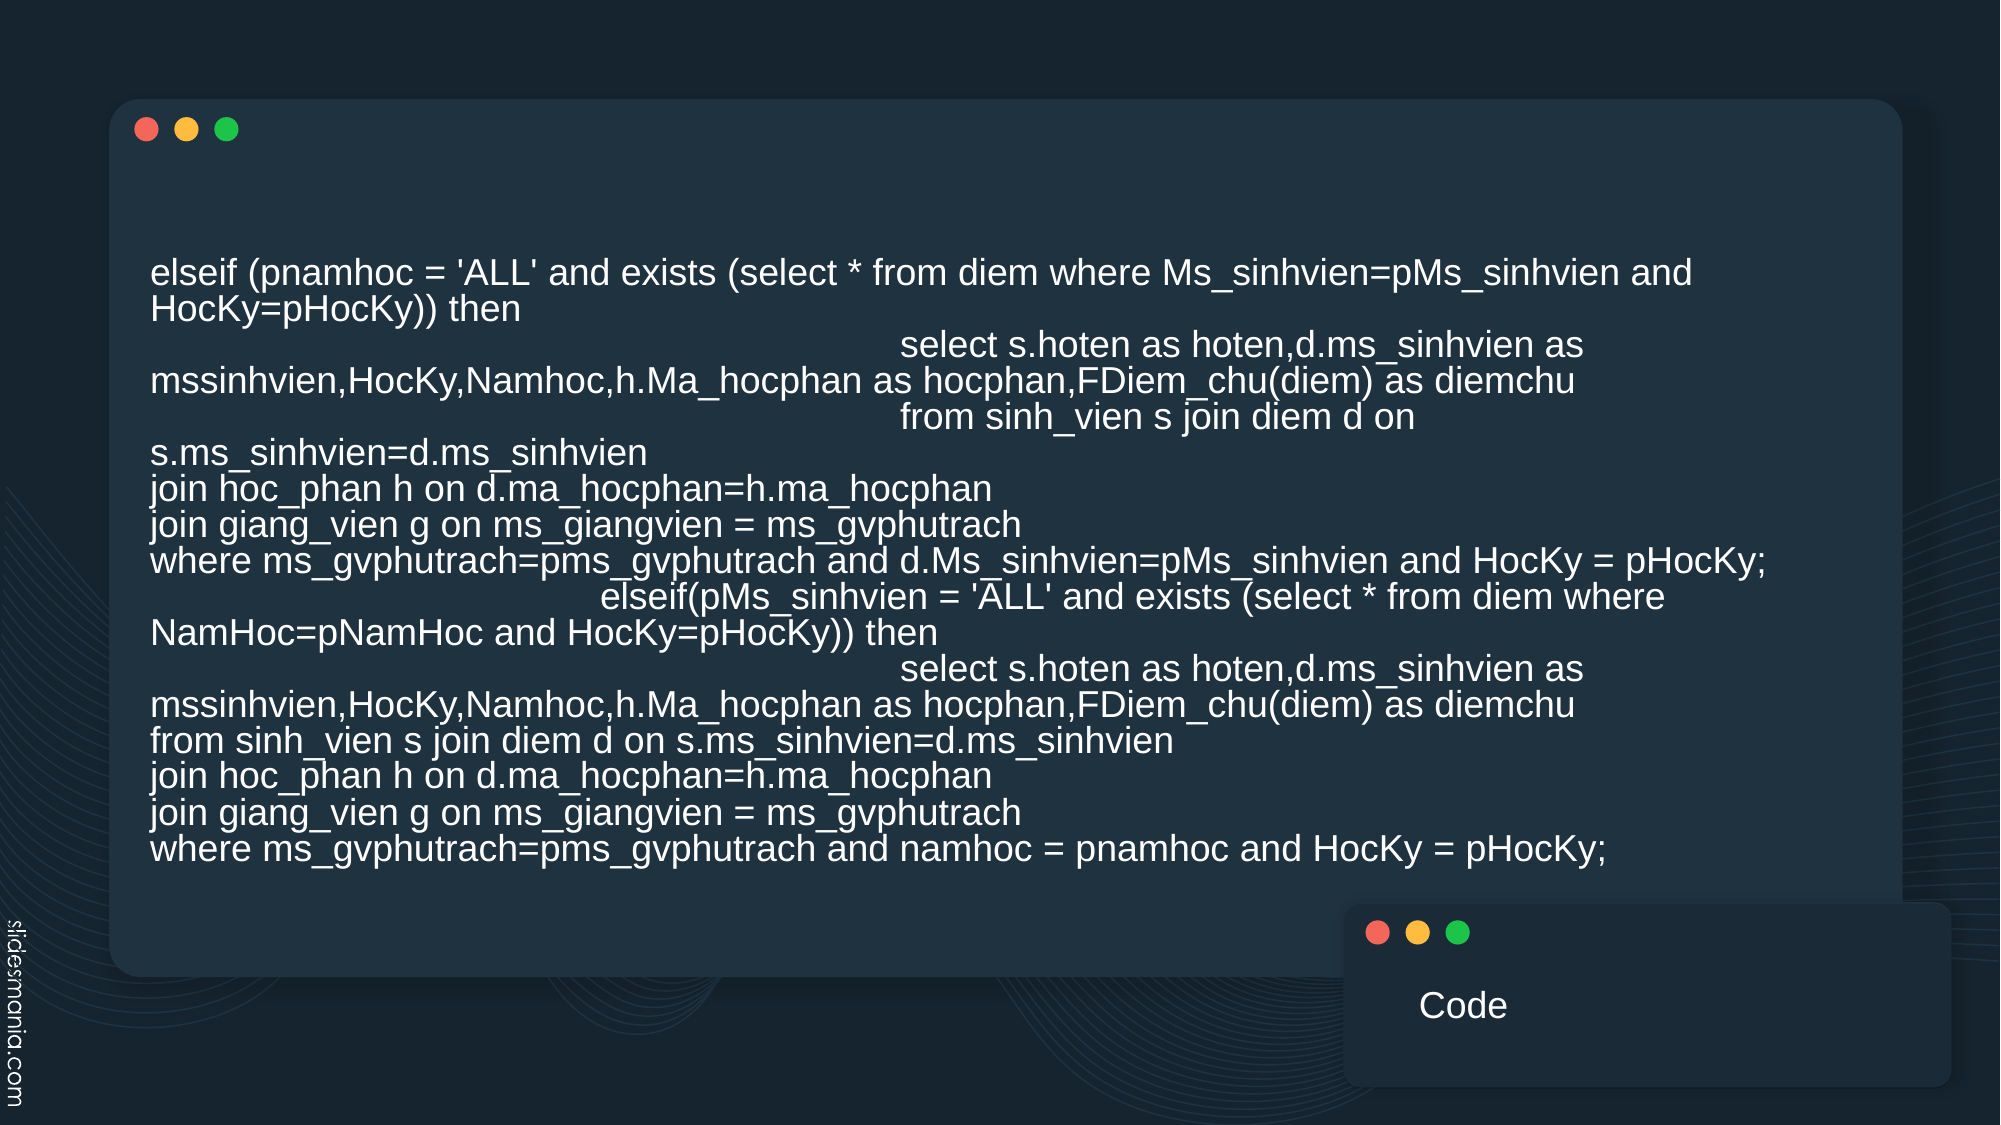

# elseif (pnamhoc = 'ALL' and exists (select * from diem where Ms_sinhvien=pMs_sinhvien and HocKy=pHocKy)) then select s.hoten as hoten,d.ms_sinhvien as mssinhvien,HocKy,Namhoc,h.Ma_hocphan as hocphan,FDiem_chu(diem) as diemchu from sinh_vien s join diem d on s.ms_sinhvien=d.ms_sinhvien join hoc_phan h on d.ma_hocphan=h.ma_hocphan join giang_vien g on ms_giangvien = ms_gvphutrach where ms_gvphutrach=pms_gvphutrach and d.Ms_sinhvien=pMs_sinhvien and HocKy = pHocKy; elseif(pMs_sinhvien = 'ALL' and exists (select * from diem where NamHoc=pNamHoc and HocKy=pHocKy)) then select s.hoten as hoten,d.ms_sinhvien as mssinhvien,HocKy,Namhoc,h.Ma_hocphan as hocphan,FDiem_chu(diem) as diemchu from sinh_vien s join diem d on s.ms_sinhvien=d.ms_sinhvien join hoc_phan h on d.ma_hocphan=h.ma_hocphan join giang_vien g on ms_giangvien = ms_gvphutrach where ms_gvphutrach=pms_gvphutrach and namhoc = pnamhoc and HocKy = pHocKy;
Code